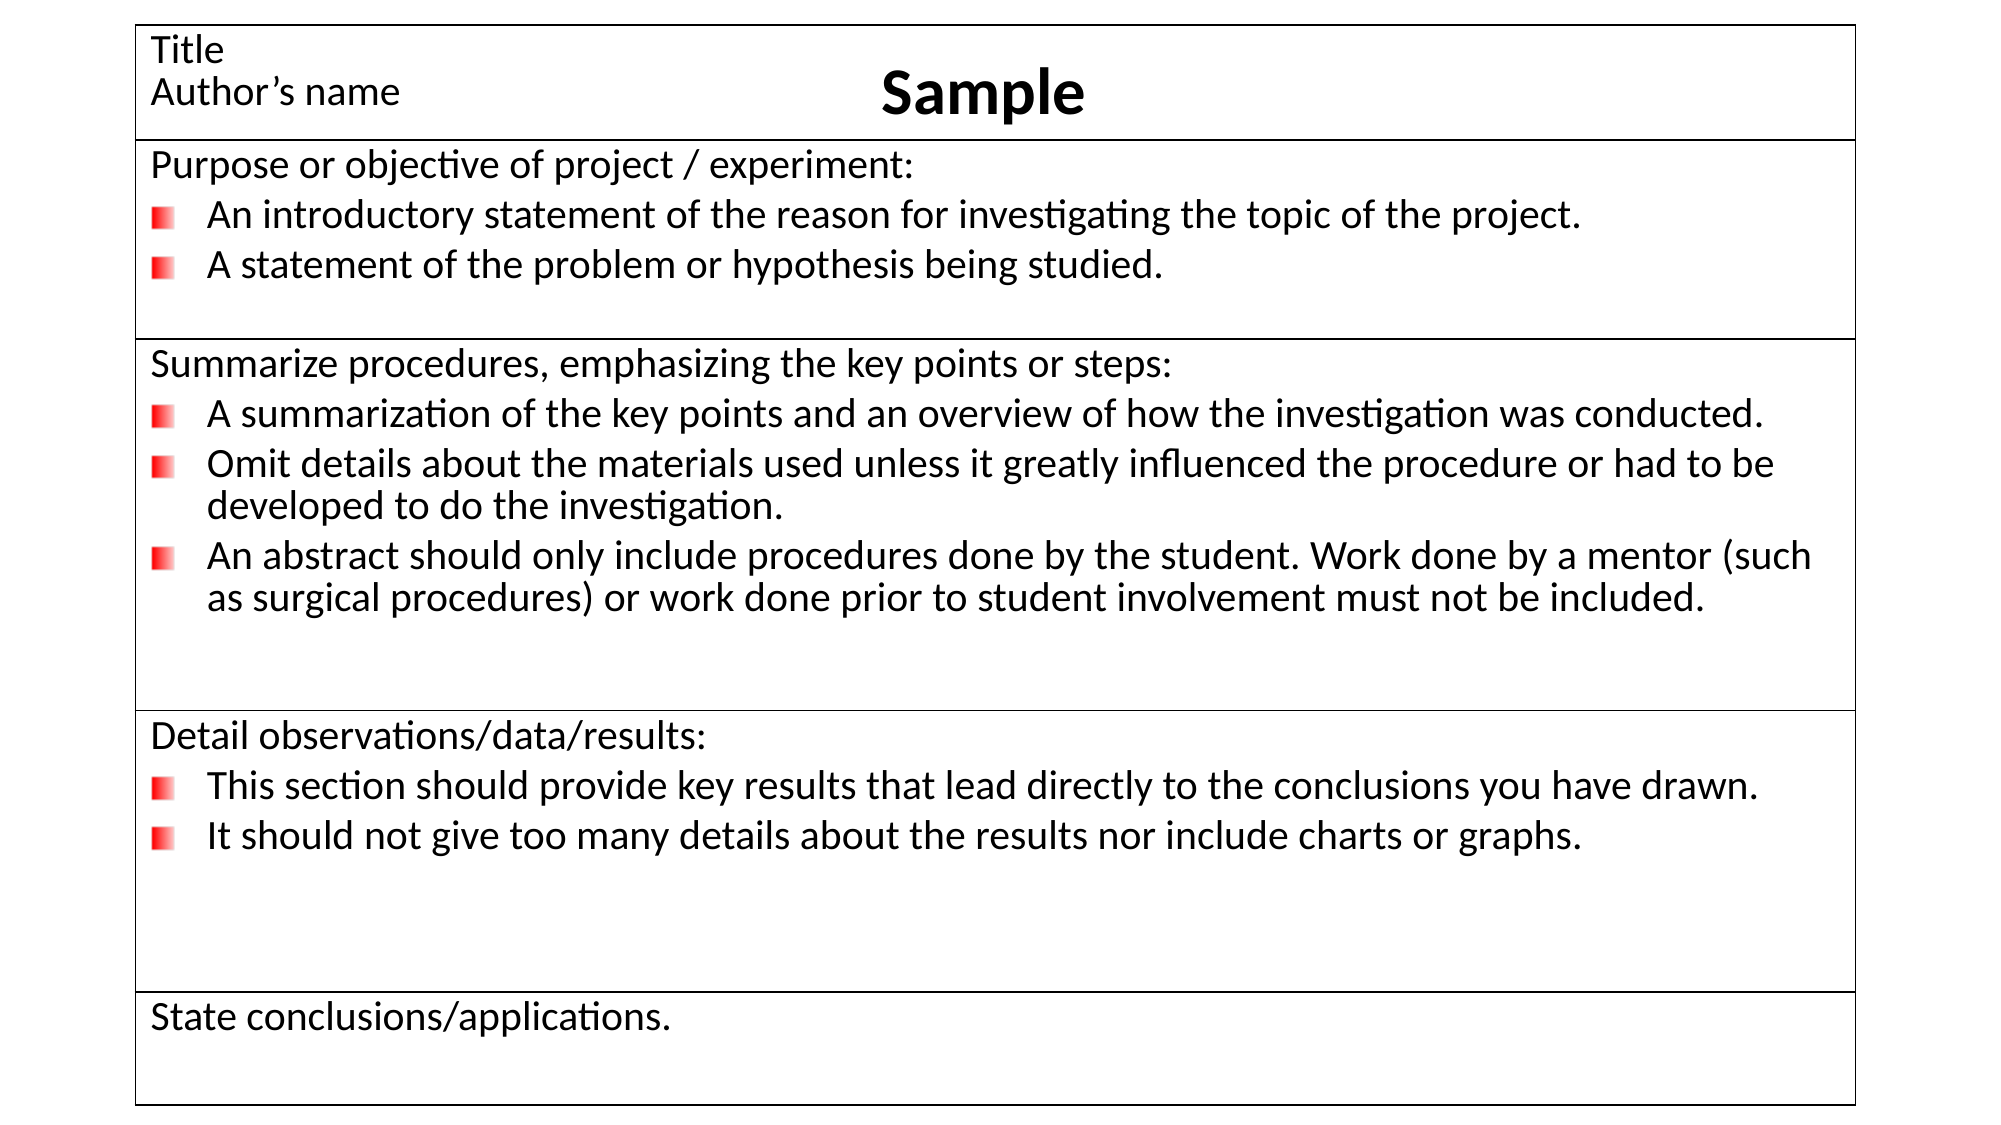

| Title Author’s name |
| --- |
| Purpose or objective of project / experiment: An introductory statement of the reason for investigating the topic of the project. A statement of the problem or hypothesis being studied. |
| Summarize procedures, emphasizing the key points or steps: A summarization of the key points and an overview of how the investigation was conducted. Omit details about the materials used unless it greatly influenced the procedure or had to be developed to do the investigation. An abstract should only include procedures done by the student. Work done by a mentor (such as surgical procedures) or work done prior to student involvement must not be included. |
| Detail observations/data/results: This section should provide key results that lead directly to the conclusions you have drawn. It should not give too many details about the results nor include charts or graphs. |
| State conclusions/applications. |
Sample